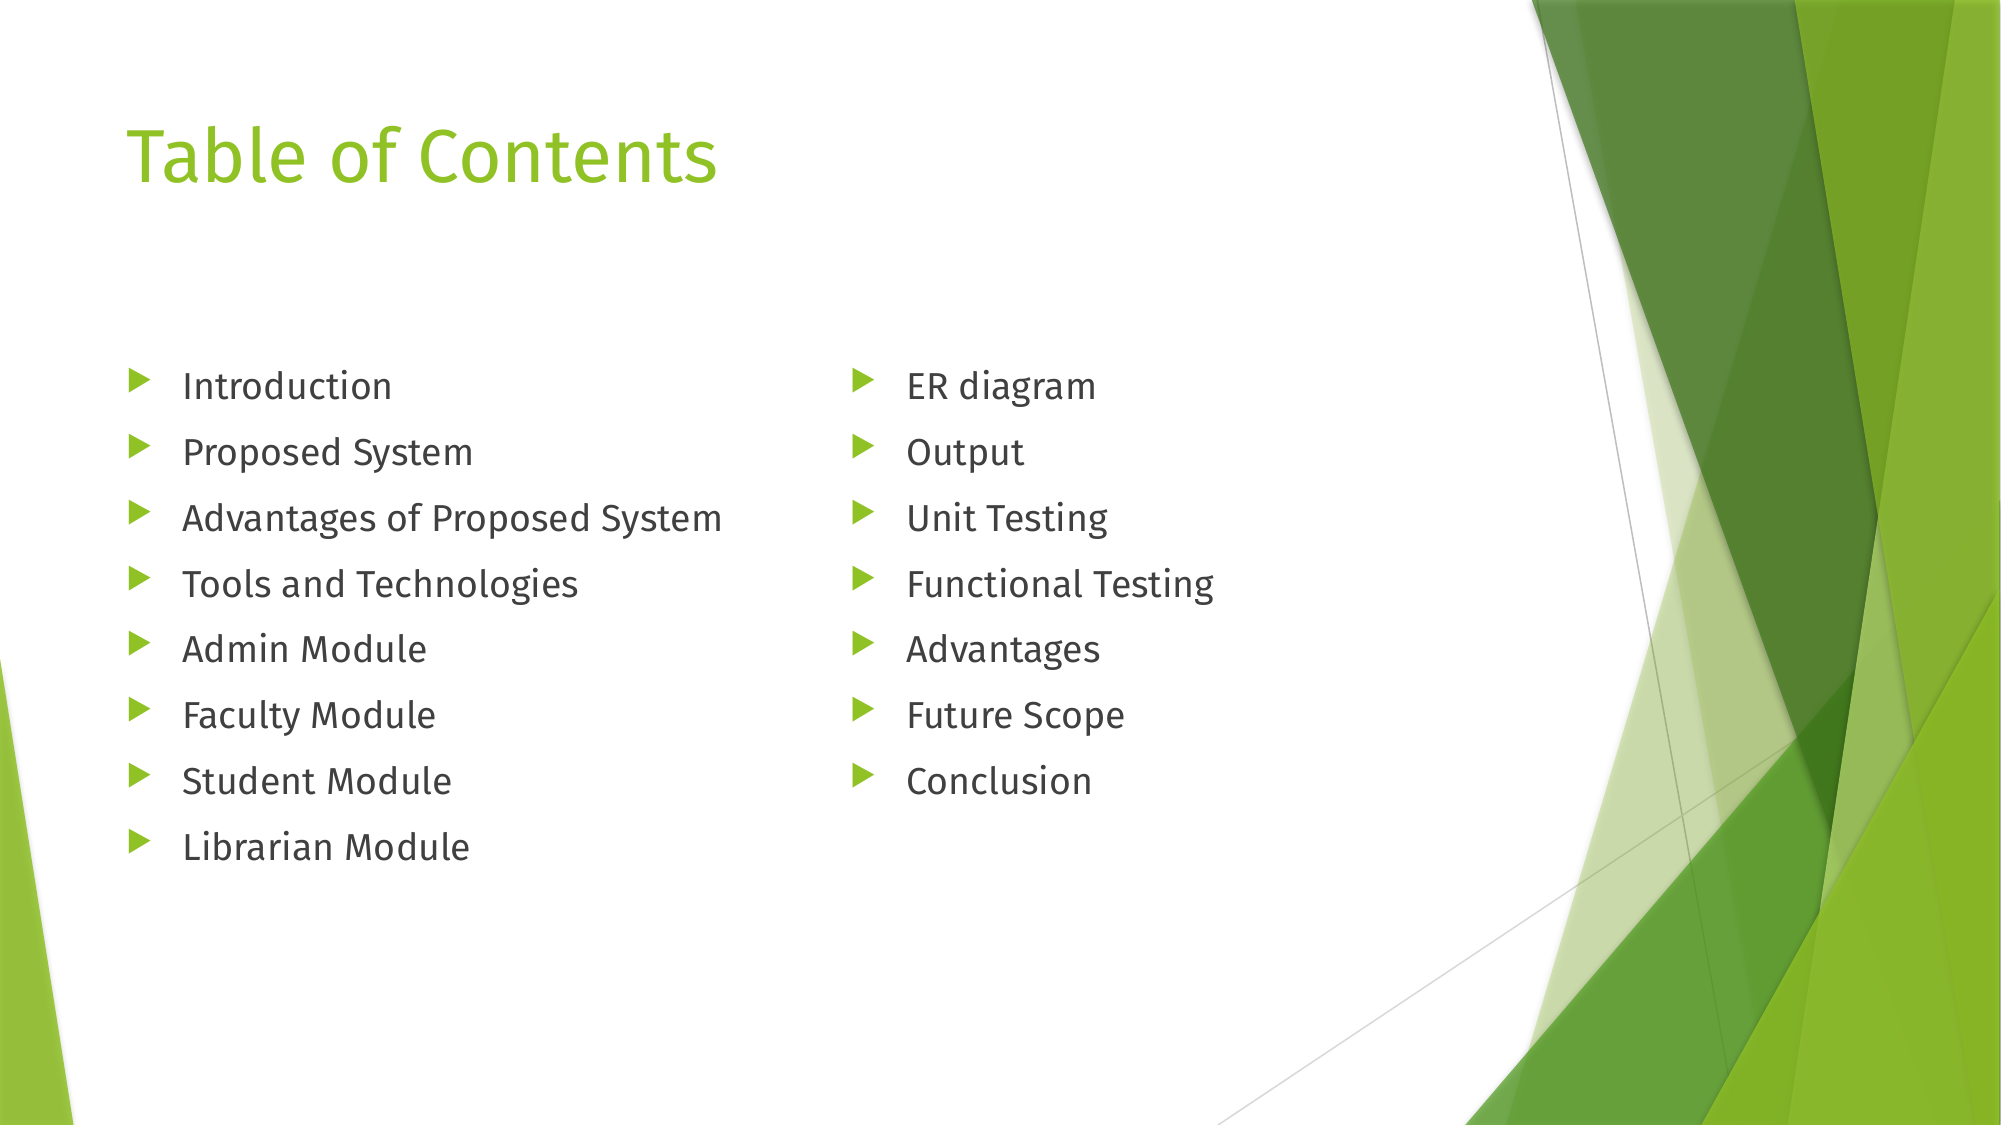

# Table of Contents
Introduction
Proposed System
Advantages of Proposed System
Tools and Technologies
Admin Module
Faculty Module
Student Module
Librarian Module

ER diagram
Output
Unit Testing
Functional Testing
Advantages
Future Scope
Conclusion